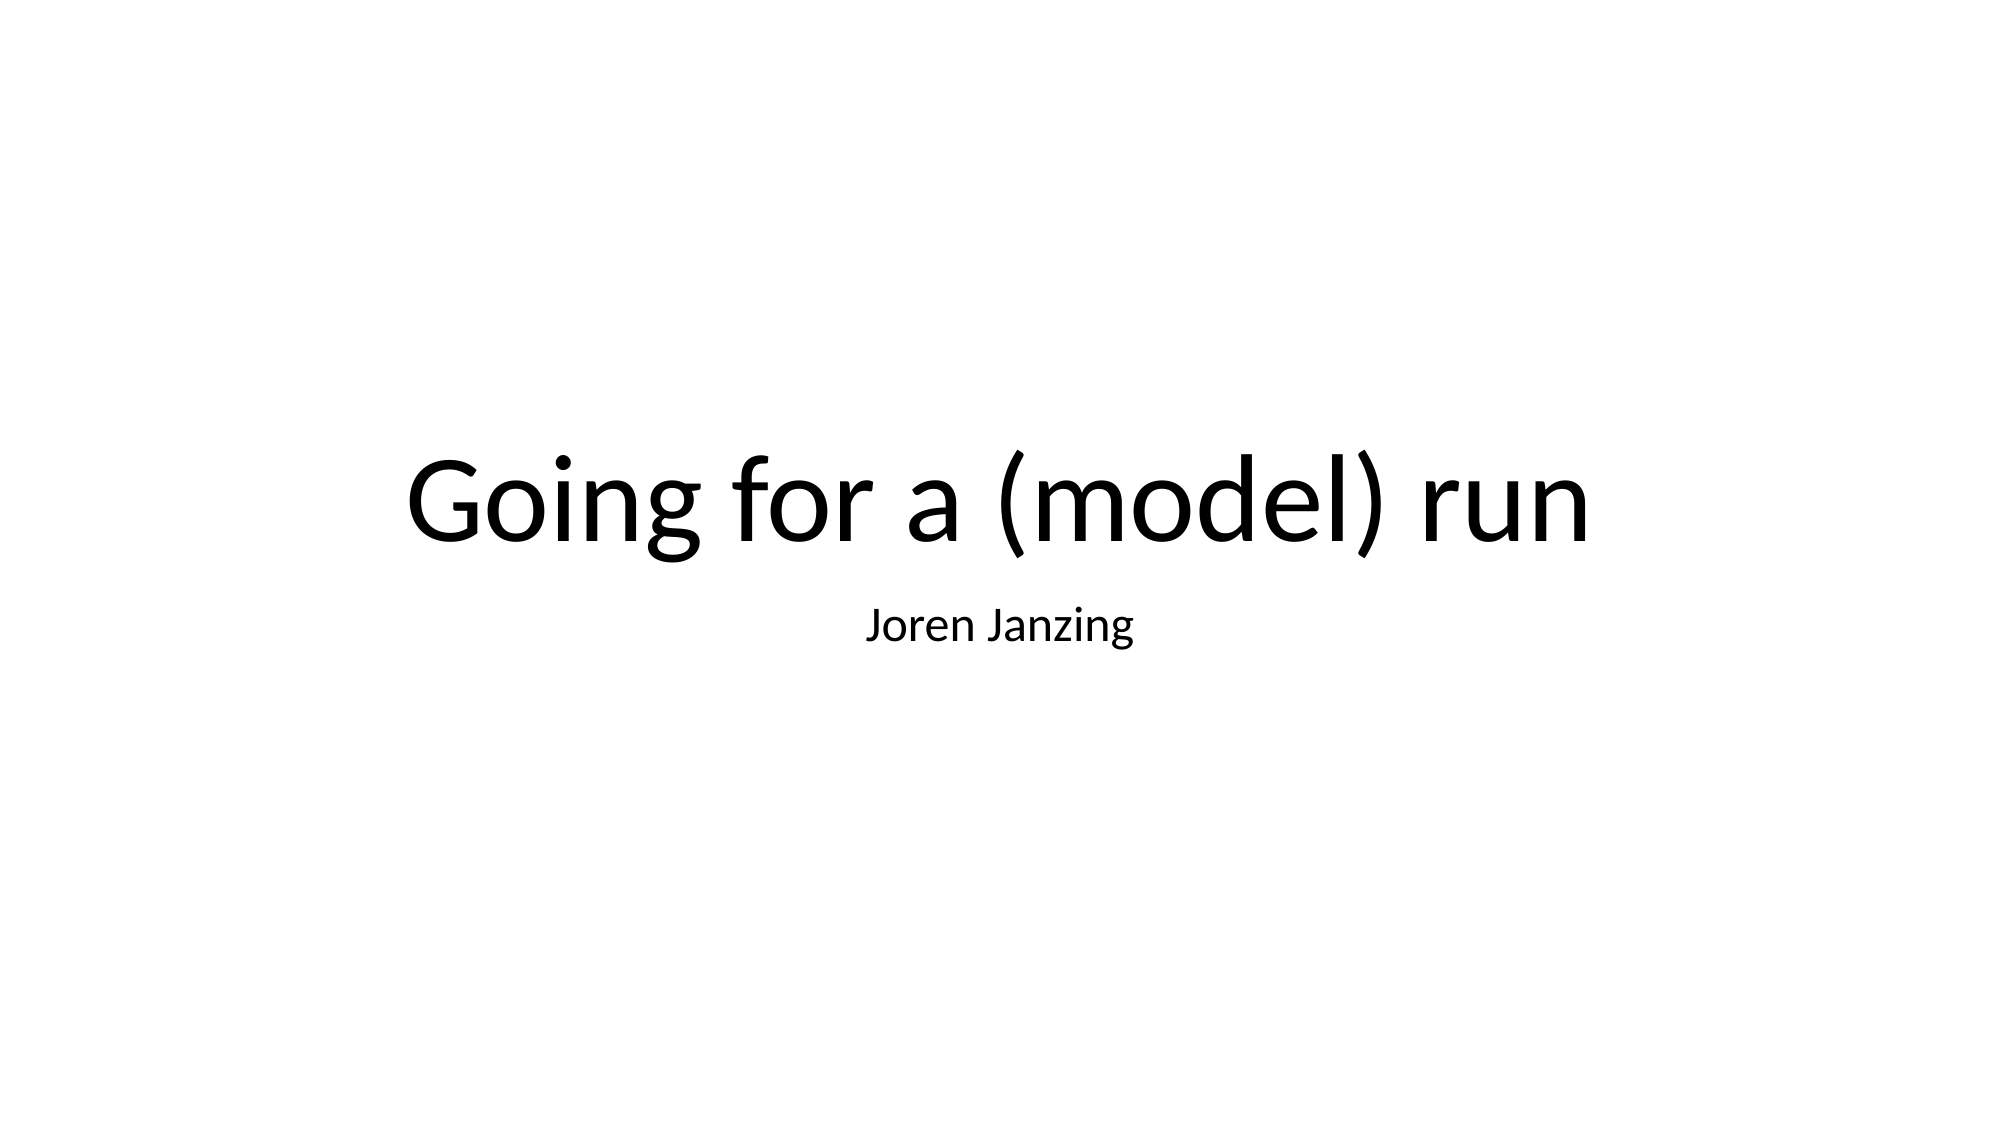

# Going for a (model) run
Joren Janzing